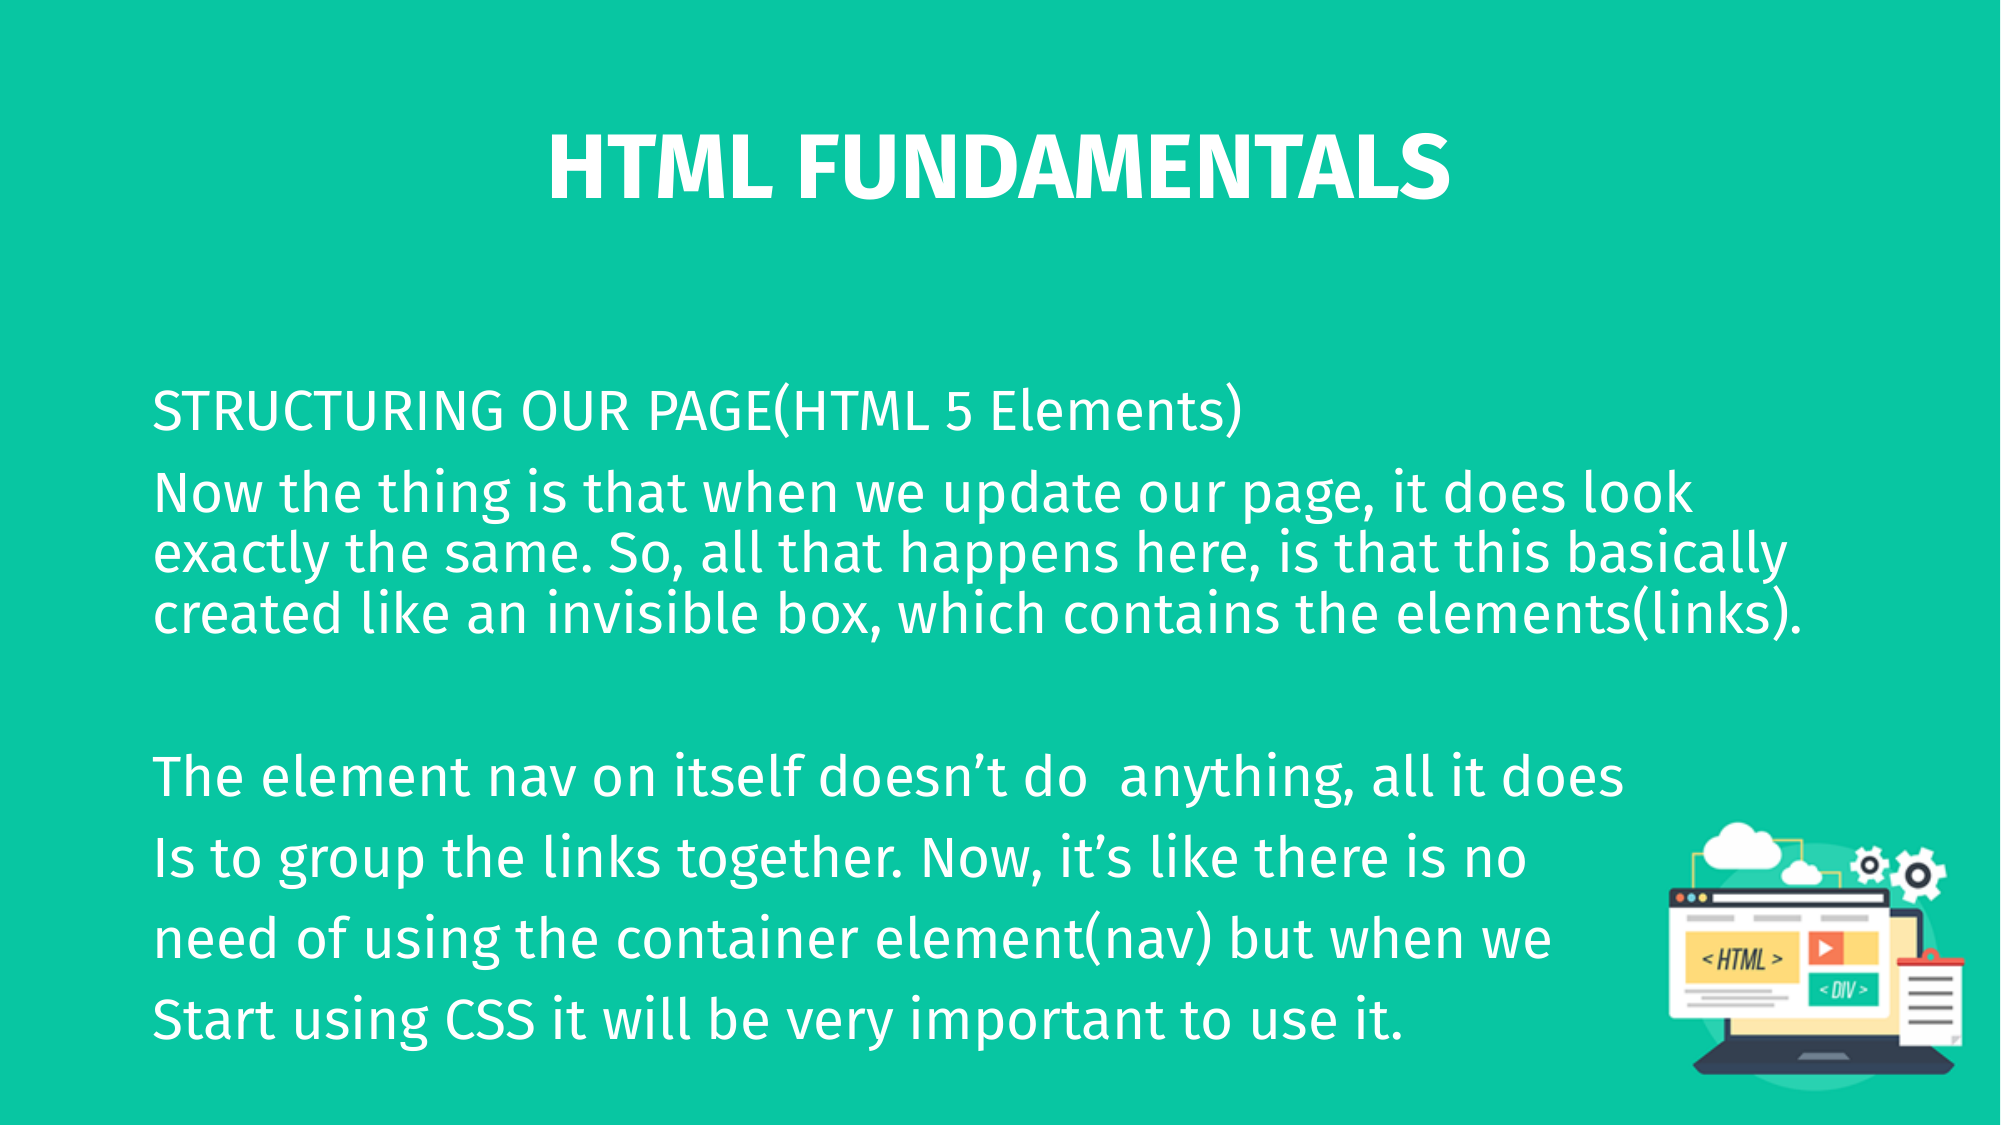

# HTML FUNDAMENTALS

STRUCTURING OUR PAGE(HTML 5 Elements)
Now the thing is that when we update our page, it does look exactly the same. So, all that happens here, is that this basically created like an invisible box, which contains the elements(links).

The element nav on itself doesn’t do  anything, all it does
Is to group the links together. Now, it’s like there is no
need of using the container element(nav) but when we
Start using CSS it will be very important to use it.